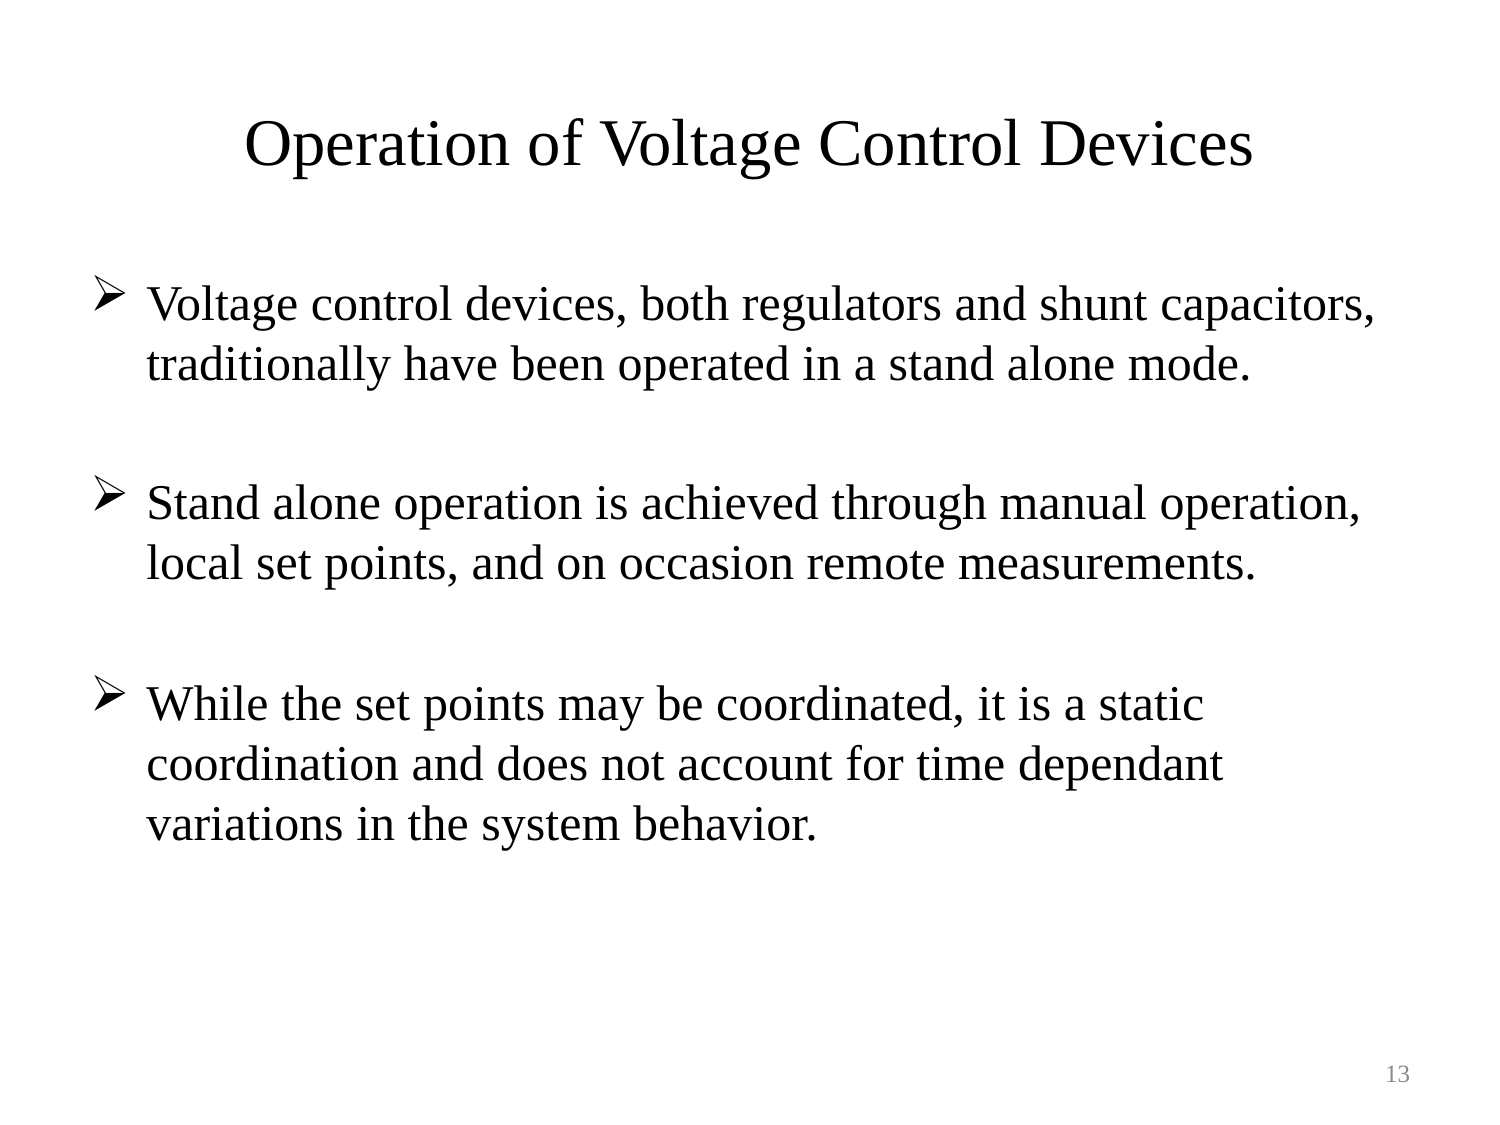

# Operation of Voltage Control Devices
Voltage control devices, both regulators and shunt capacitors, traditionally have been operated in a stand alone mode.

Stand alone operation is achieved through manual operation, local set points, and on occasion remote measurements.

While the set points may be coordinated, it is a static coordination and does not account for time dependant variations in the system behavior.
13